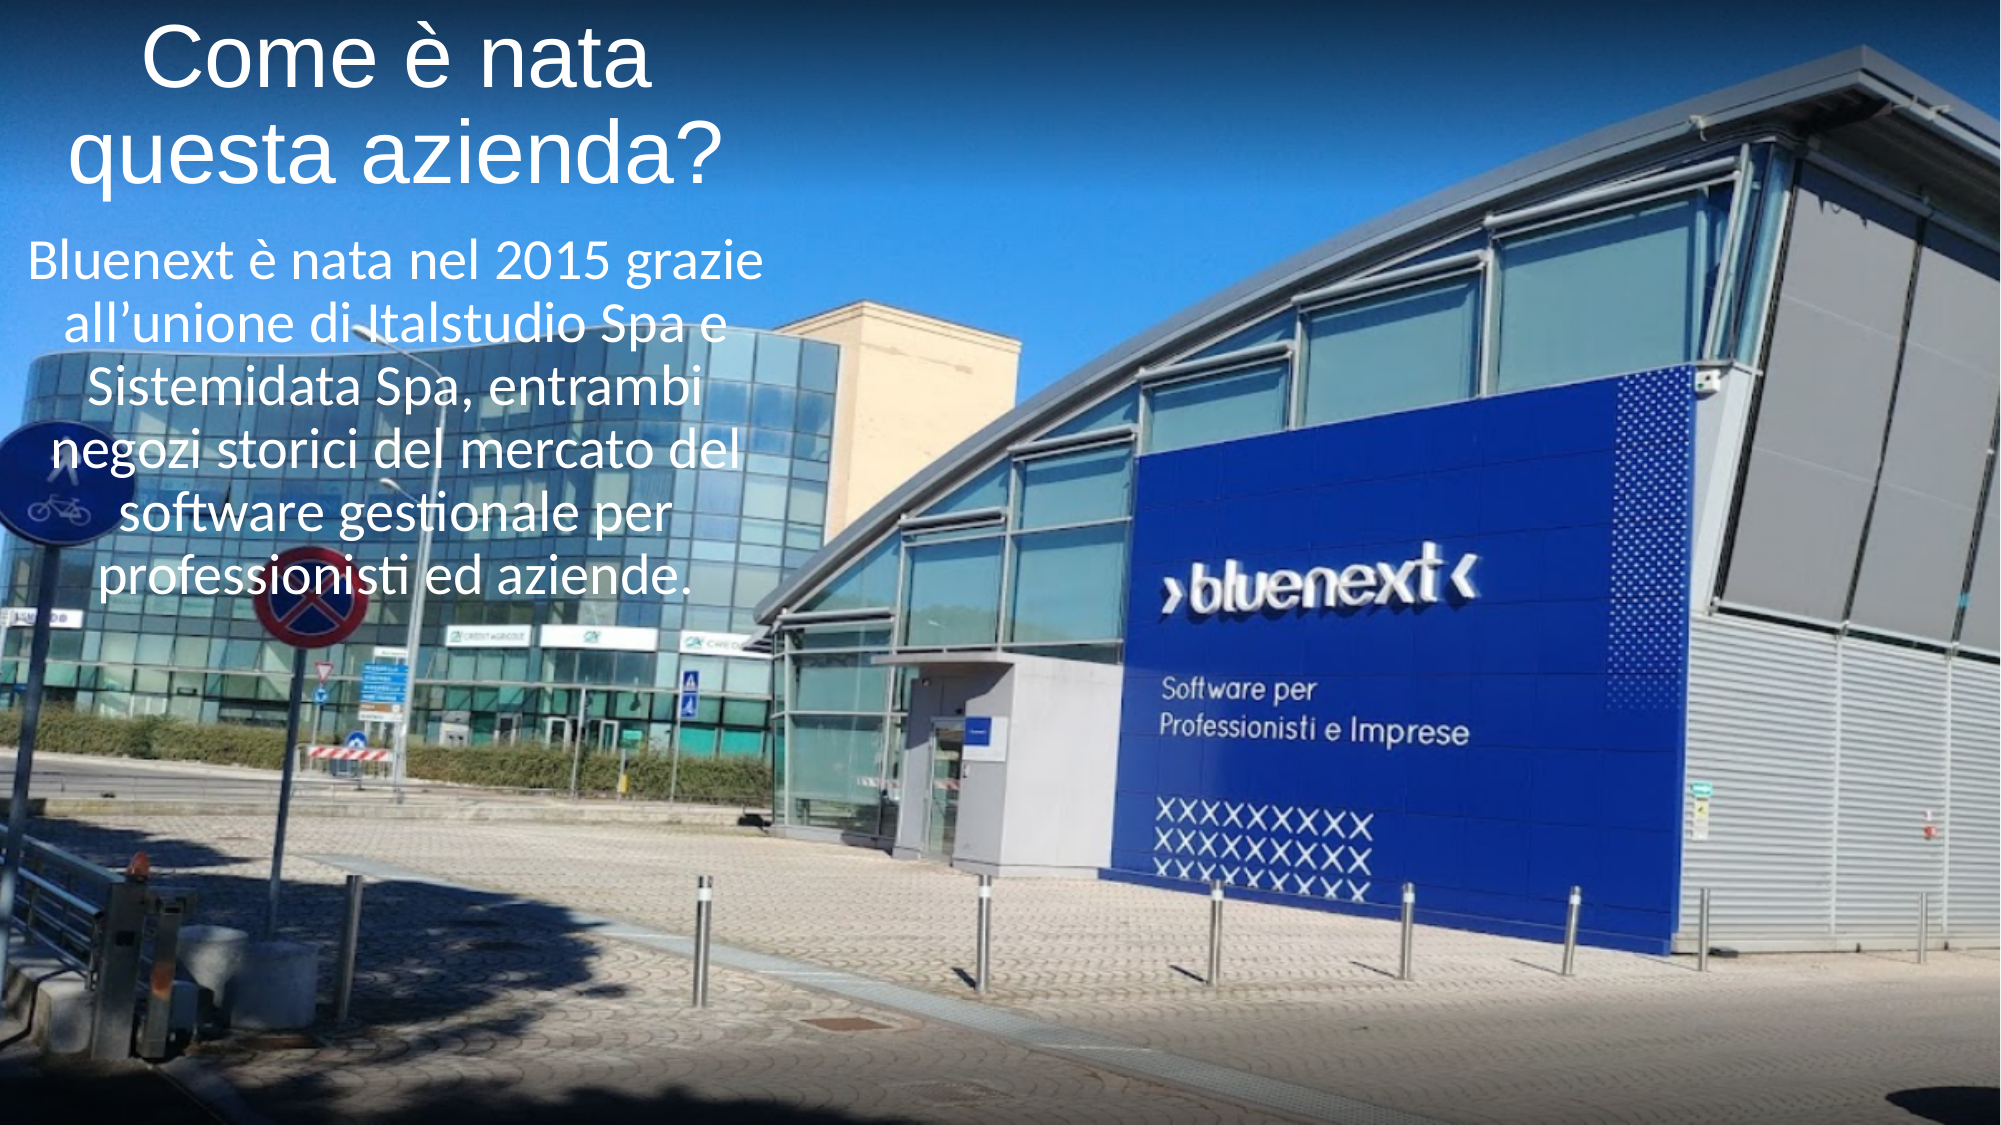

# Come è nata questa azienda?
Bluenext è nata nel 2015 grazie all’unione di Italstudio Spa e Sistemidata Spa, entrambi negozi storici del mercato del software gestionale per professionisti ed aziende.